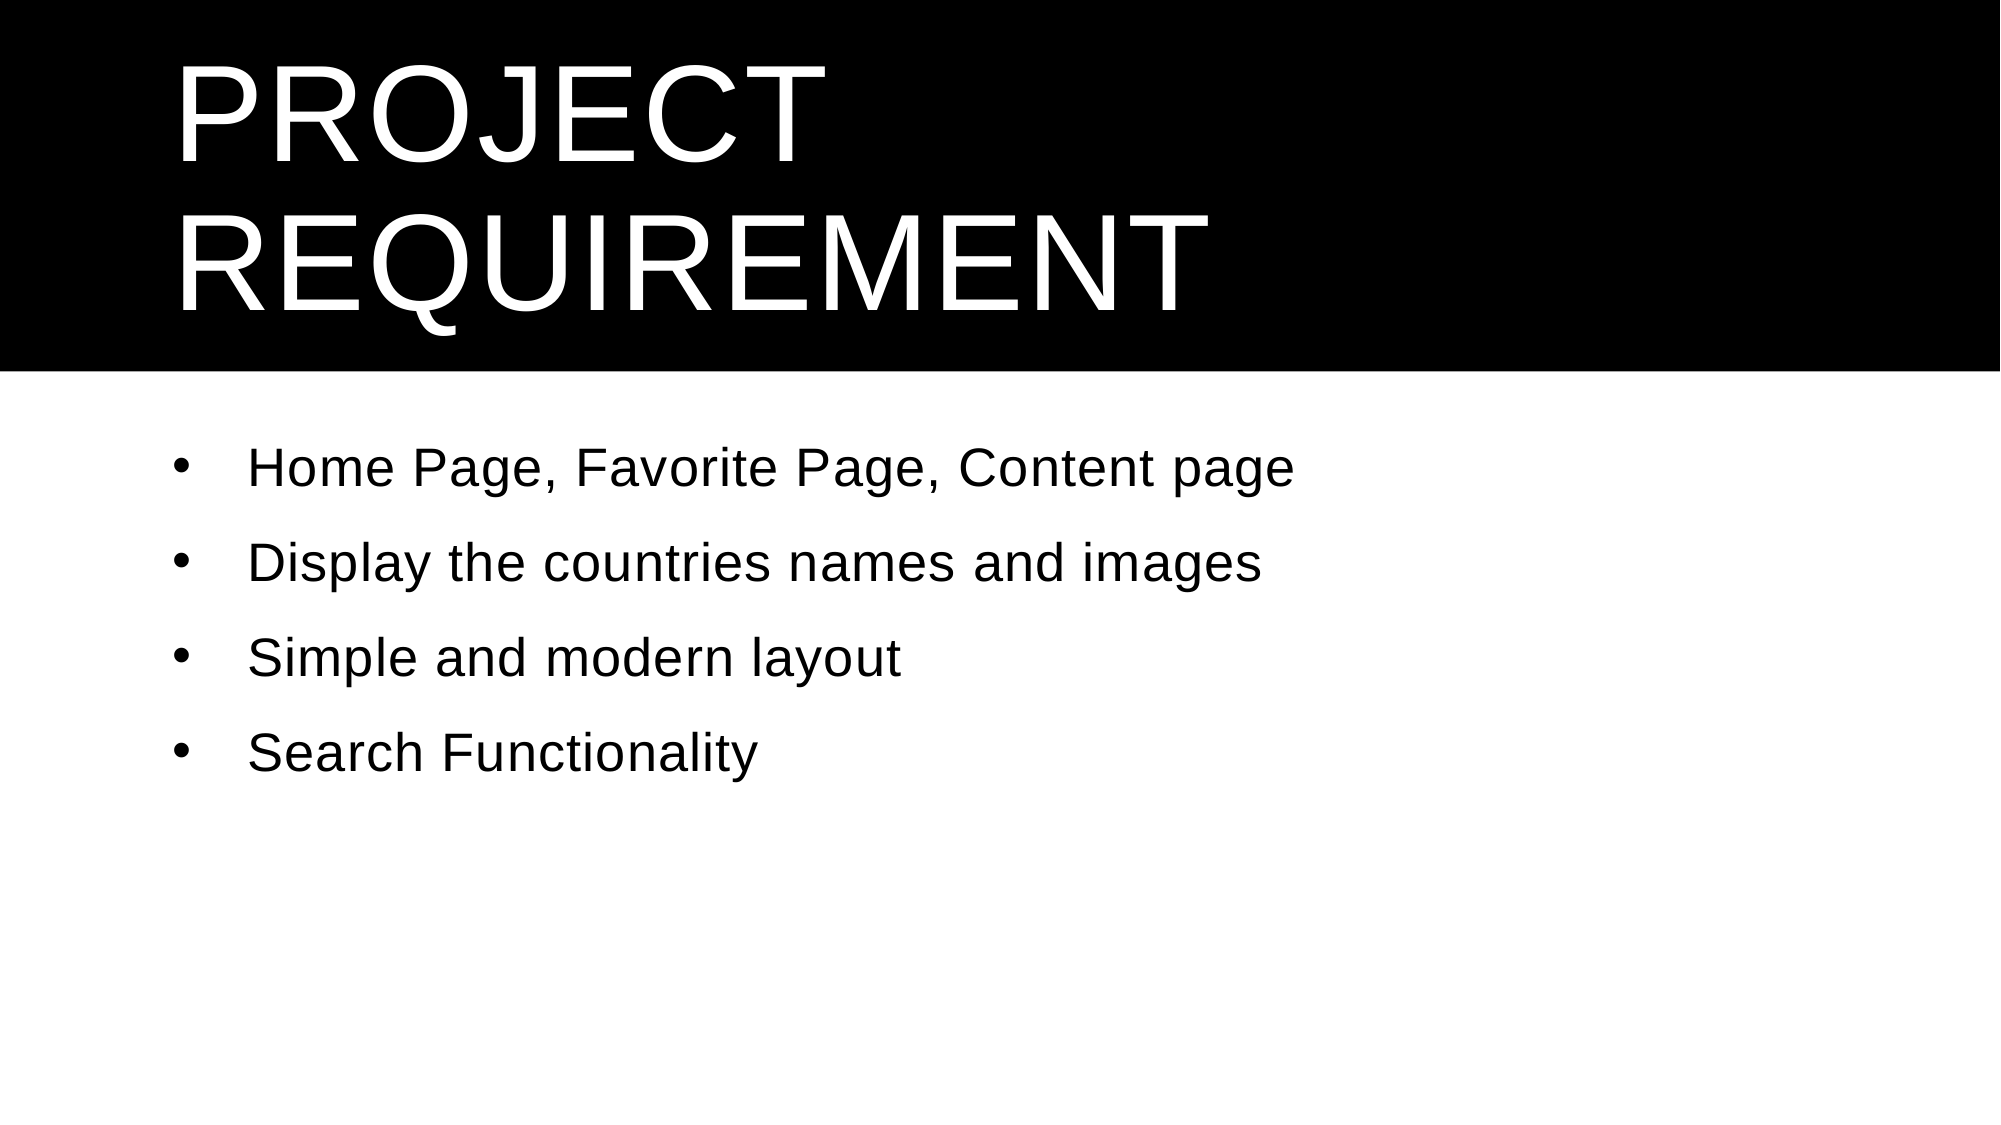

# project requirement
Home Page, Favorite Page, Content page
Display the countries names and images
Simple and modern layout
Search Functionality